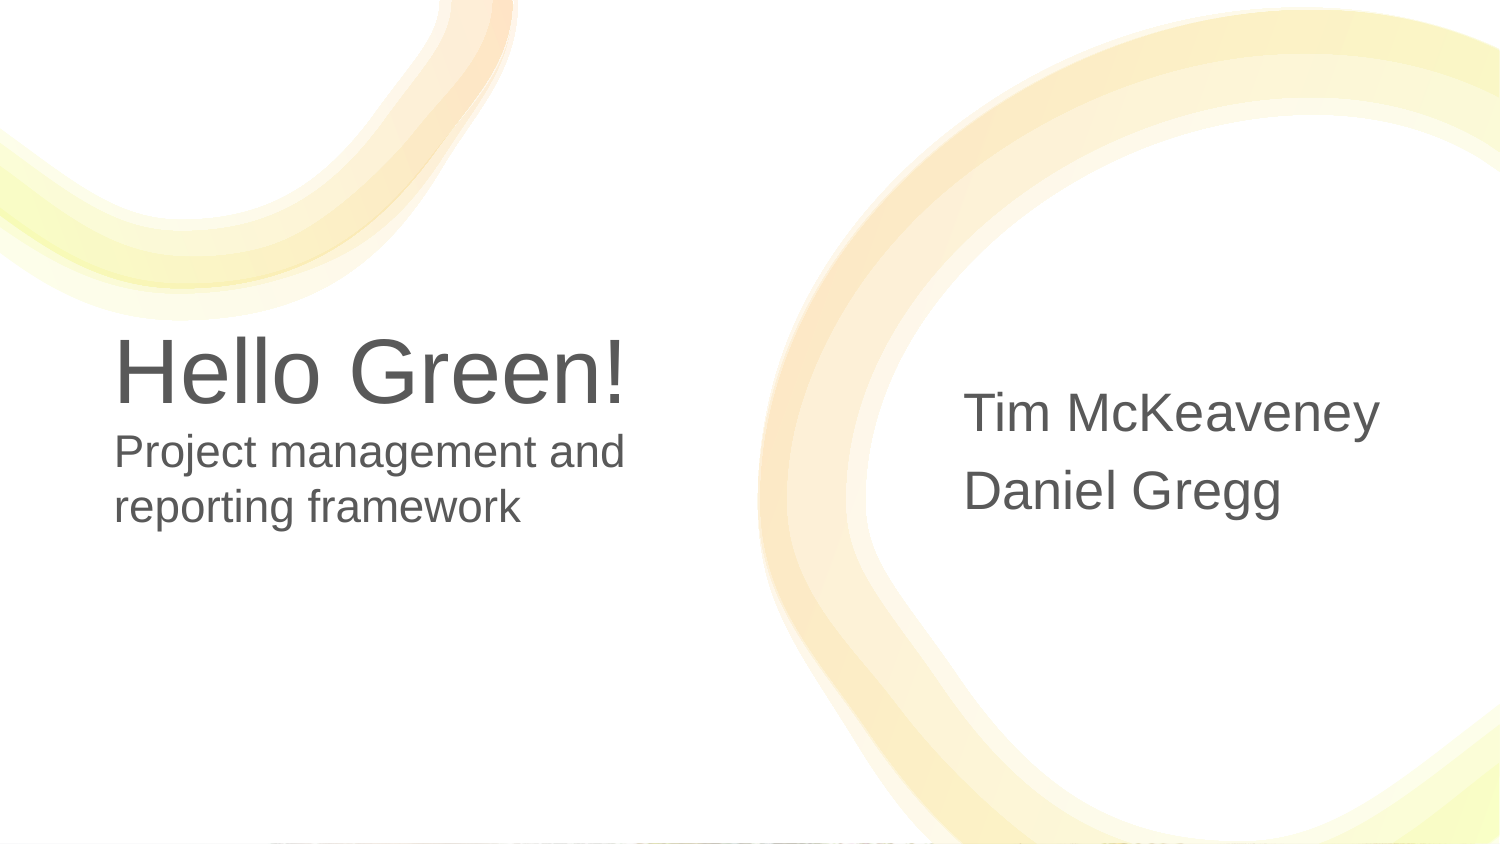

# Hello Green! Project management and reporting framework
Tim McKeaveney
Daniel Gregg